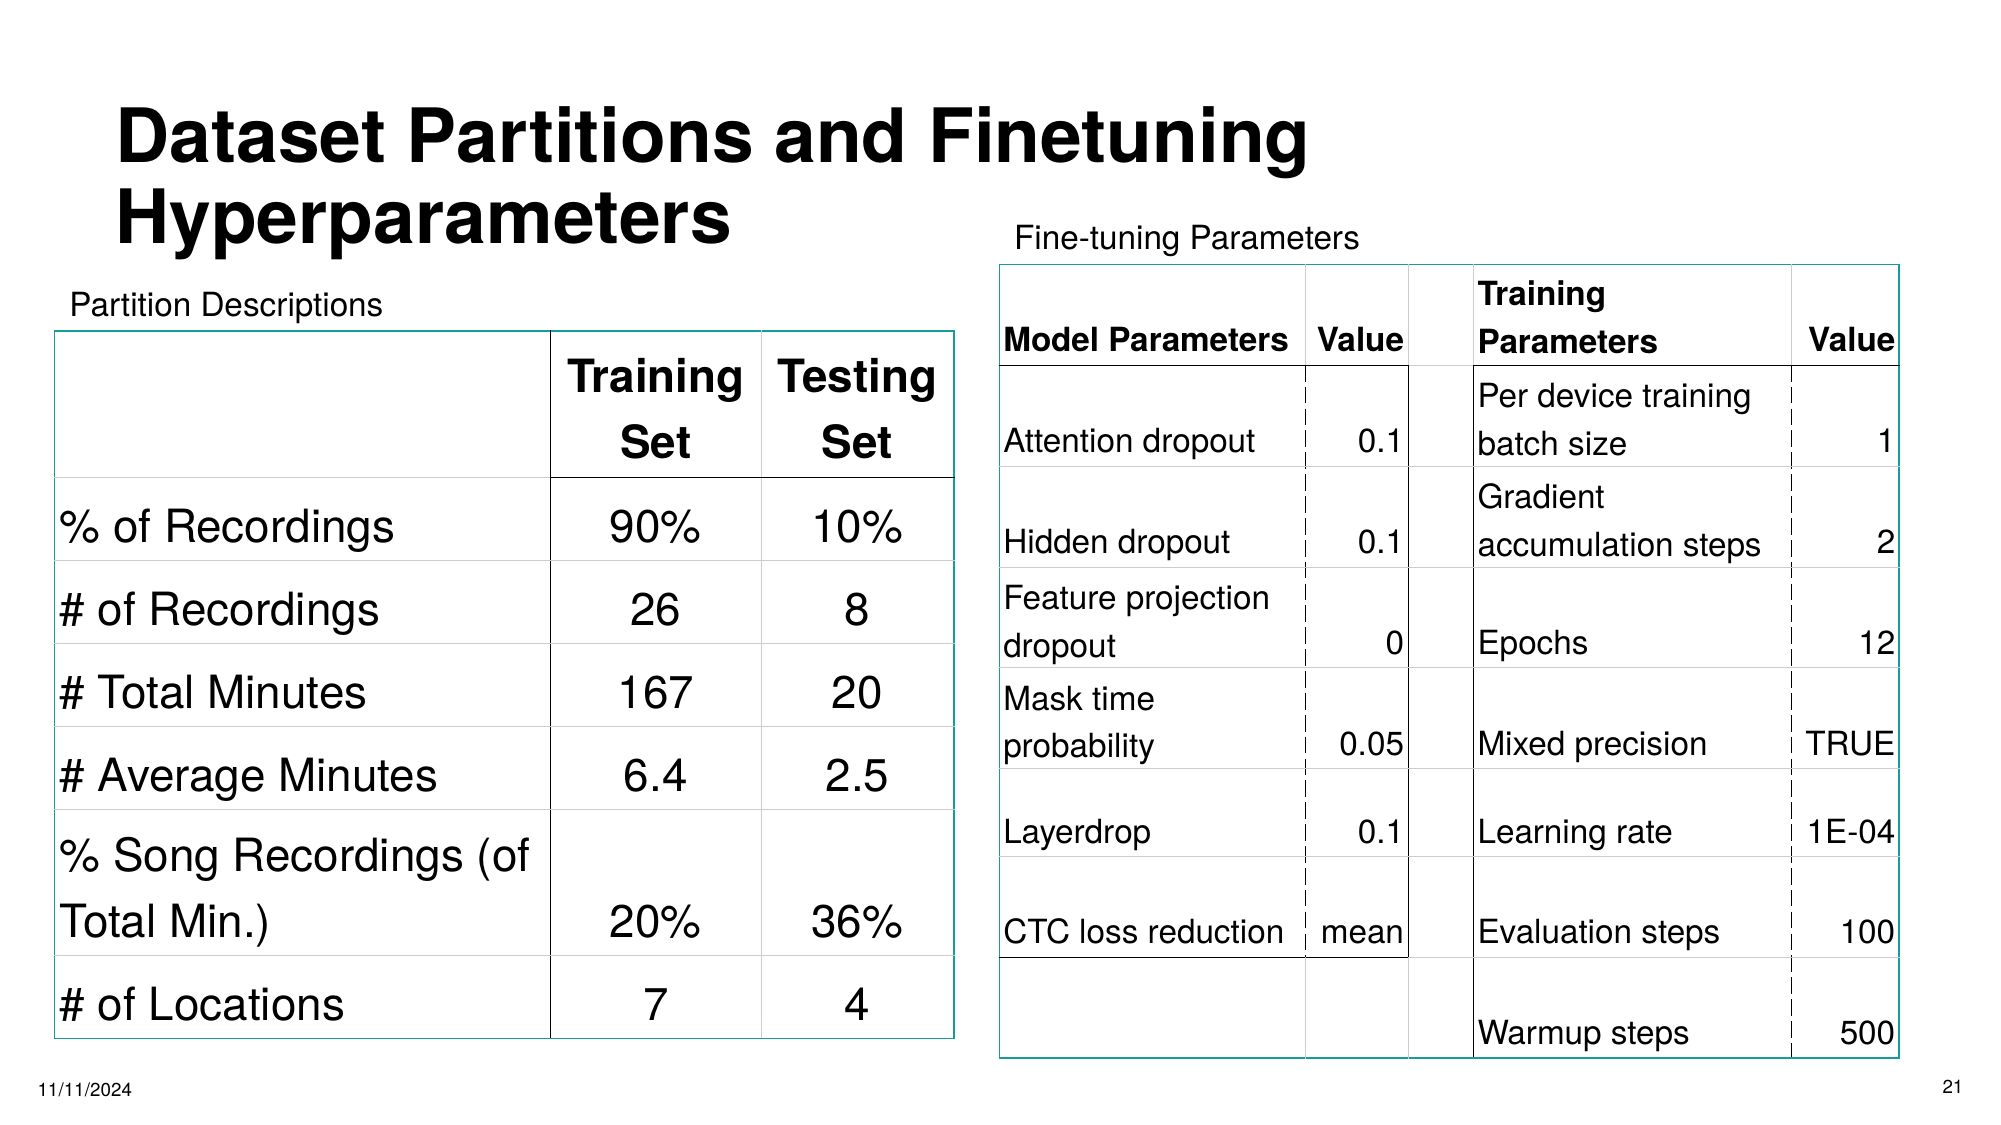

# Dataset Partitions and Finetuning Hyperparameters
Fine-tuning Parameters
| Model Parameters | Value |  | Training Parameters | Value |
| --- | --- | --- | --- | --- |
| Attention dropout | 0.1 |  | Per device training batch size | 1 |
| Hidden dropout | 0.1 |  | Gradient accumulation steps | 2 |
| Feature projection dropout | 0 |  | Epochs | 12 |
| Mask time probability | 0.05 |  | Mixed precision | TRUE |
| Layerdrop | 0.1 |  | Learning rate | 1E-04 |
| CTC loss reduction | mean |  | Evaluation steps | 100 |
|  |  |  | Warmup steps | 500 |
Partition Descriptions
|  | Training Set | Testing Set |
| --- | --- | --- |
| % of Recordings | 90% | 10% |
| # of Recordings | 26 | 8 |
| # Total Minutes | 167 | 20 |
| # Average Minutes | 6.4 | 2.5 |
| % Song Recordings (of Total Min.) | 20% | 36% |
| # of Locations | 7 | 4 |
11/11/2024

21